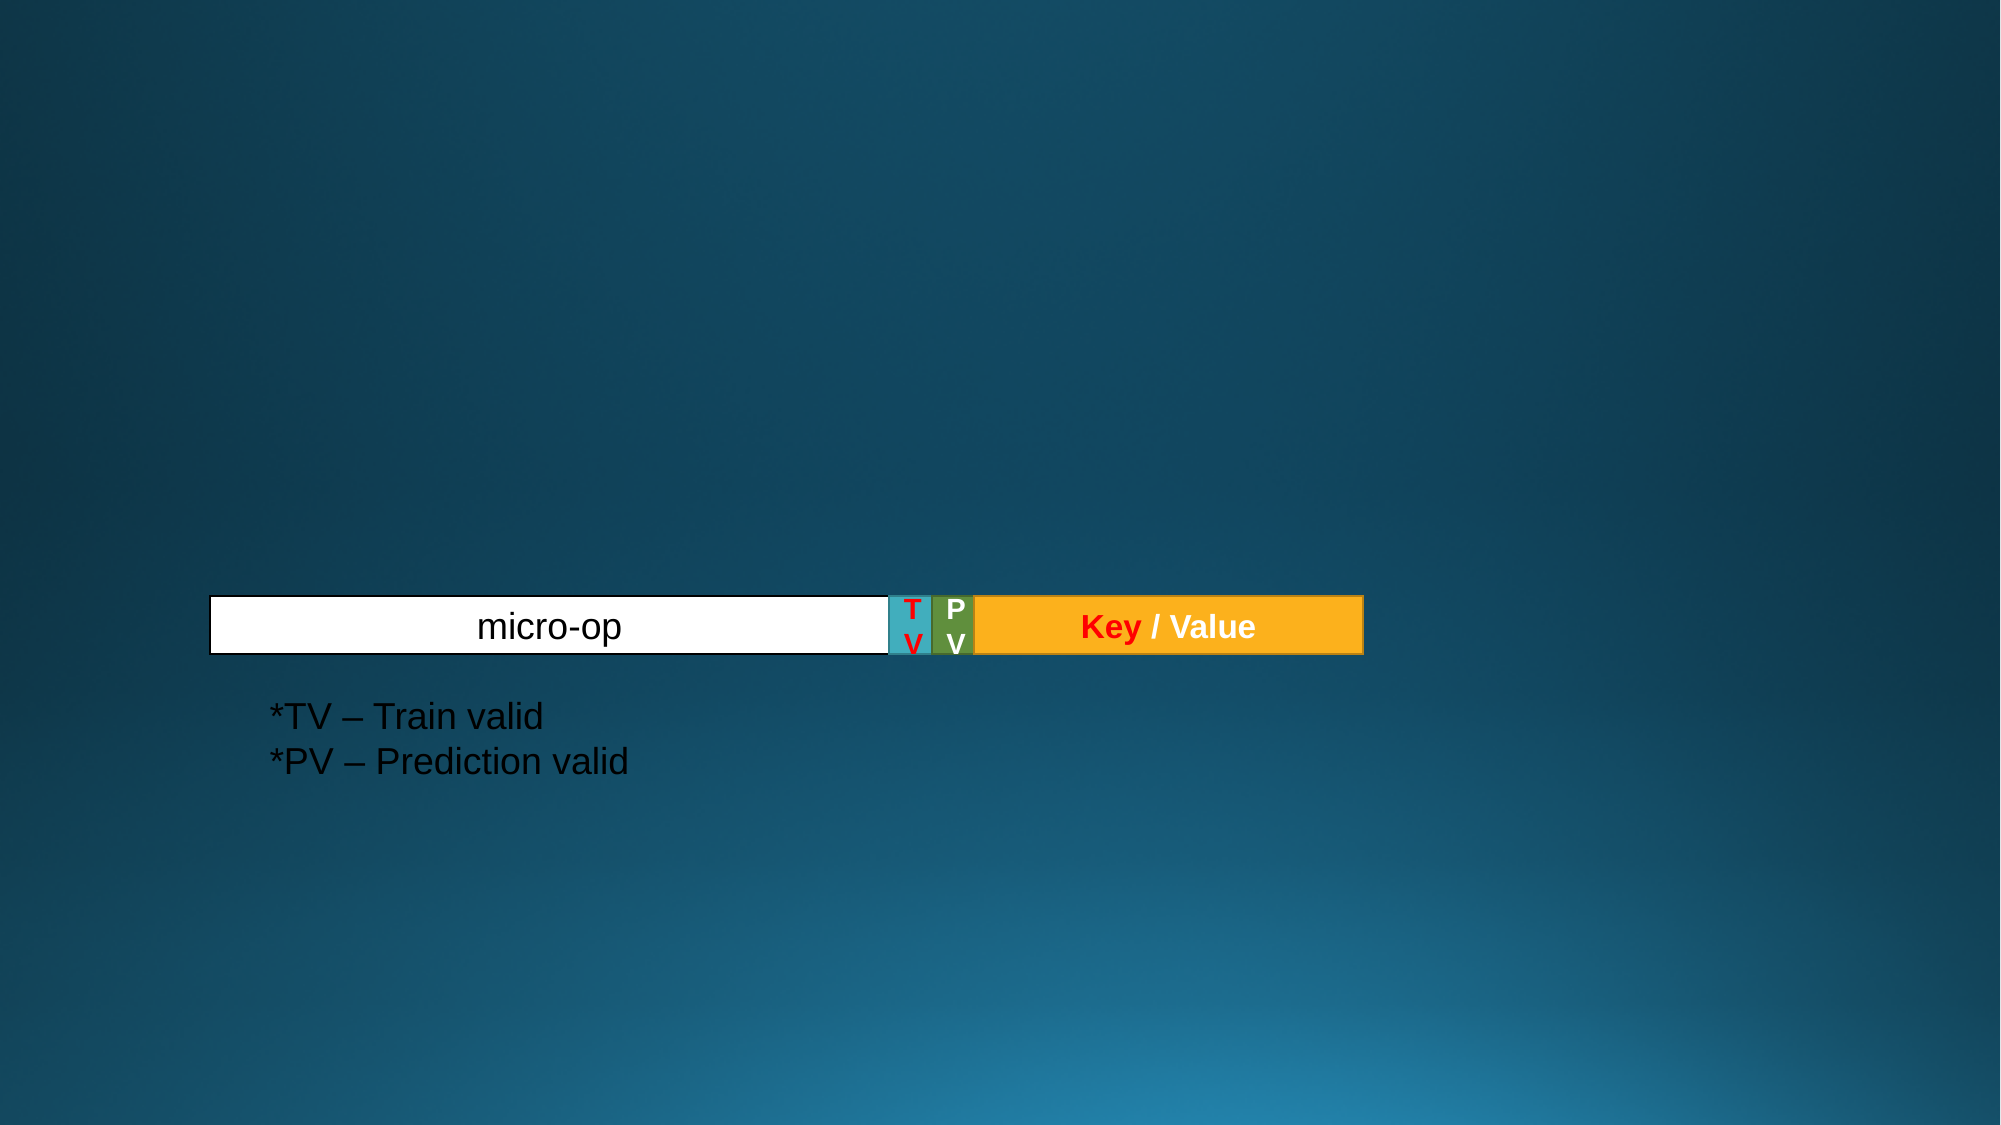

#

TV
PV
Key / Value
micro-op
*TV – Train valid
*PV – Prediction valid